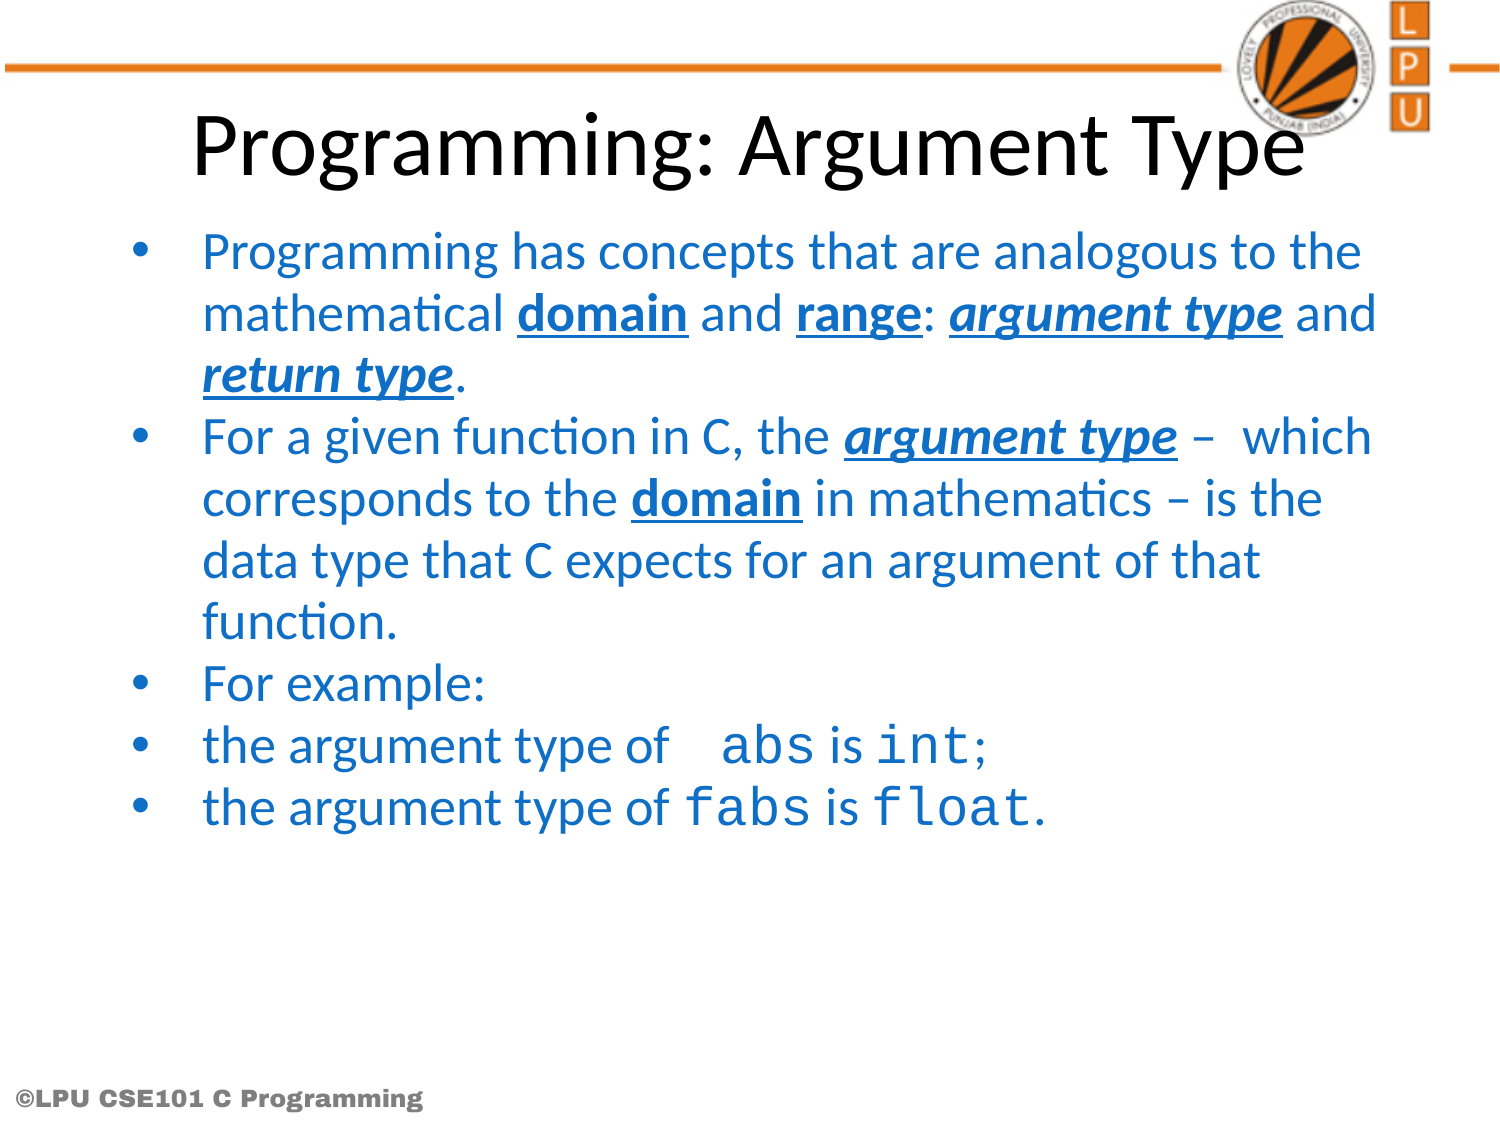

# Programming: Argument Type
Programming has concepts that are analogous to the mathematical domain and range: argument type and return type.
For a given function in C, the argument type –  which corresponds to the domain in mathematics – is the data type that C expects for an argument of that function.
For example:
the argument type of    abs is int;
the argument type of fabs is float.